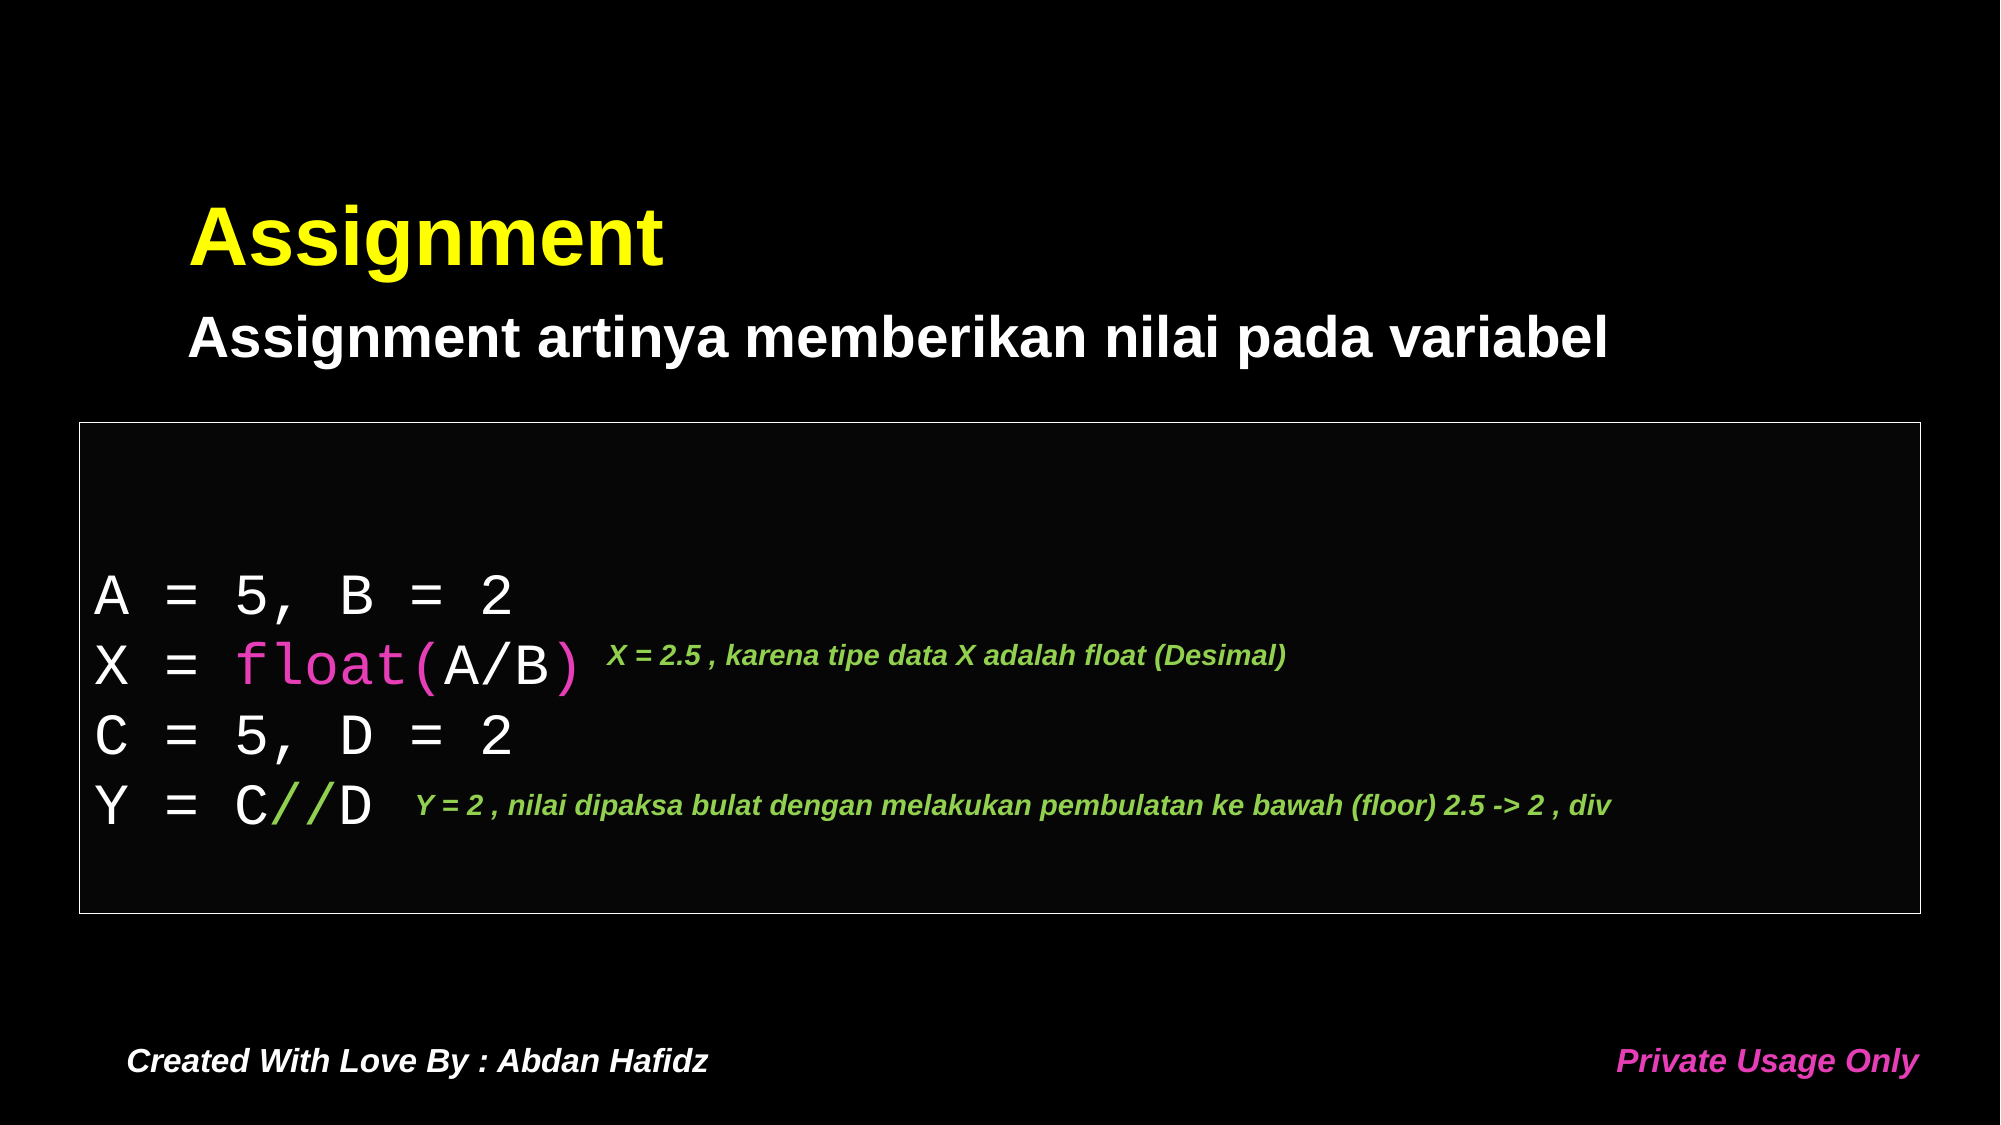

# Assignment
Assignment artinya memberikan nilai pada variabel
A = 5, B = 2
X = float(A/B)
C = 5, D = 2
Y = C//D

X = 2.5 , karena tipe data X adalah float (Desimal)
Y = 2 , nilai dipaksa bulat dengan melakukan pembulatan ke bawah (floor) 2.5 -> 2 , div
Created With Love By : Abdan Hafidz
Private Usage Only